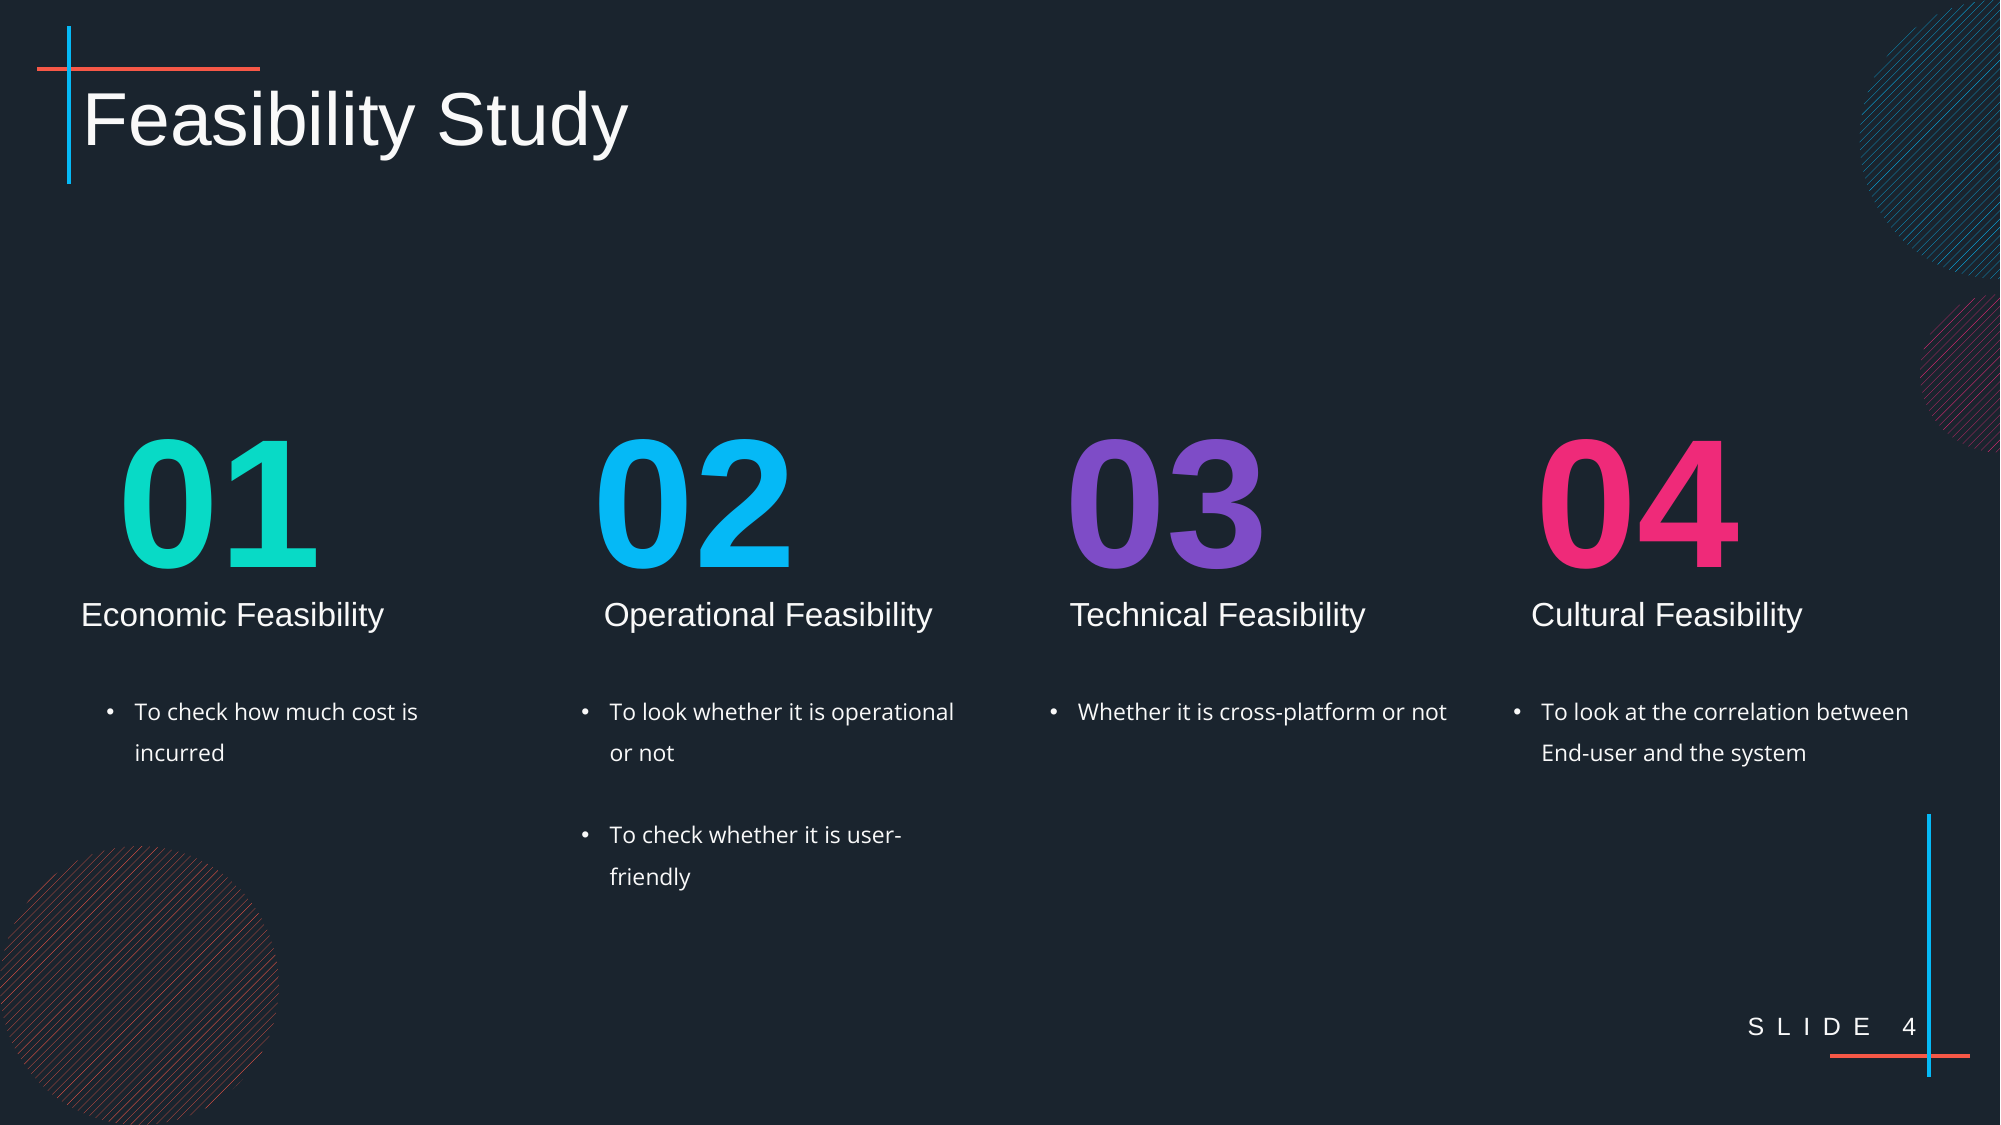

Feasibility Study
01
02
03
04
Economic Feasibility
Operational Feasibility
Technical Feasibility
Cultural Feasibility
To check how much cost is incurred
To look whether it is operational or not

To check whether it is user-friendly
Whether it is cross-platform or not
To look at the correlation between End-user and the system